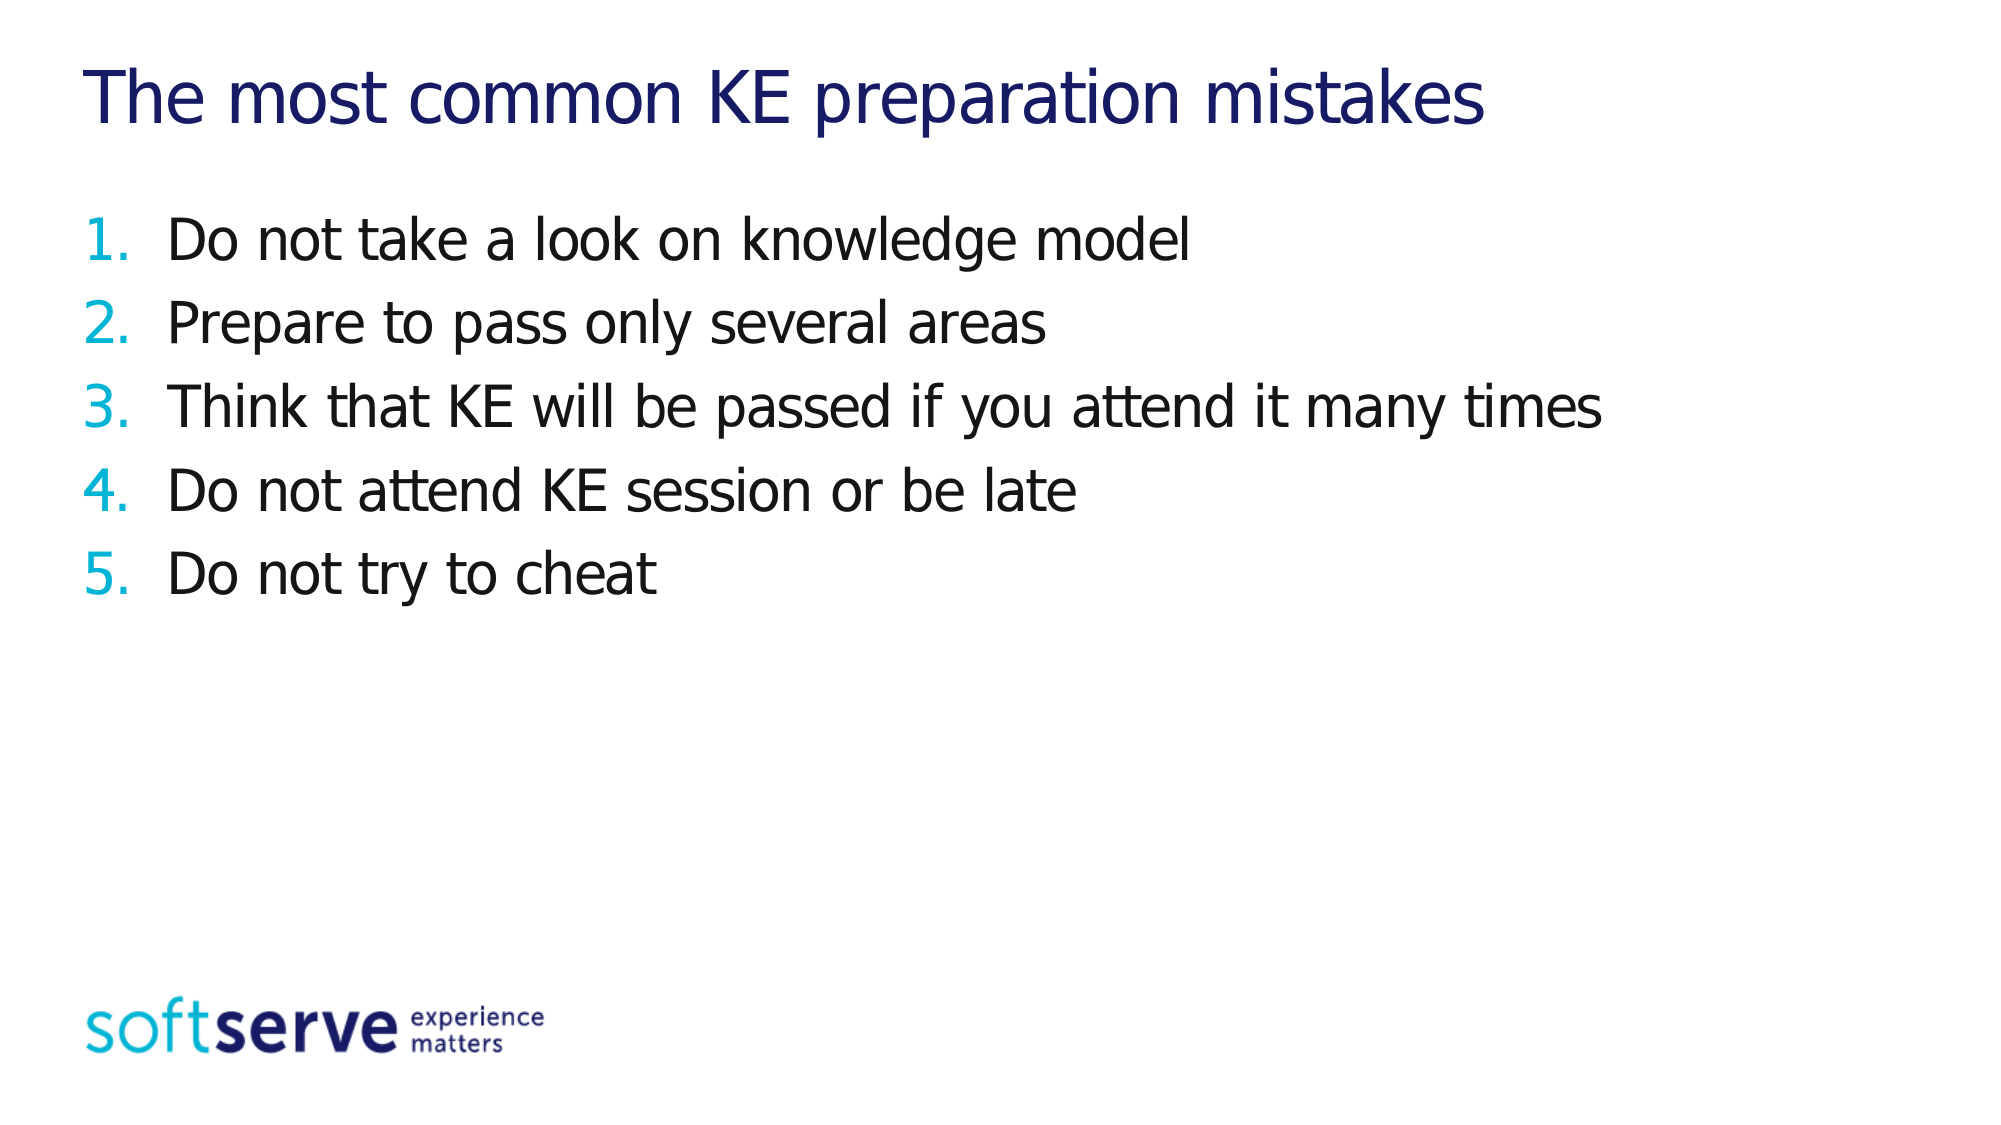

# The most common KE preparation mistakes
Do not take a look on knowledge model
Prepare to pass only several areas
Think that KE will be passed if you attend it many times
Do not attend KE session or be late
Do not try to cheat